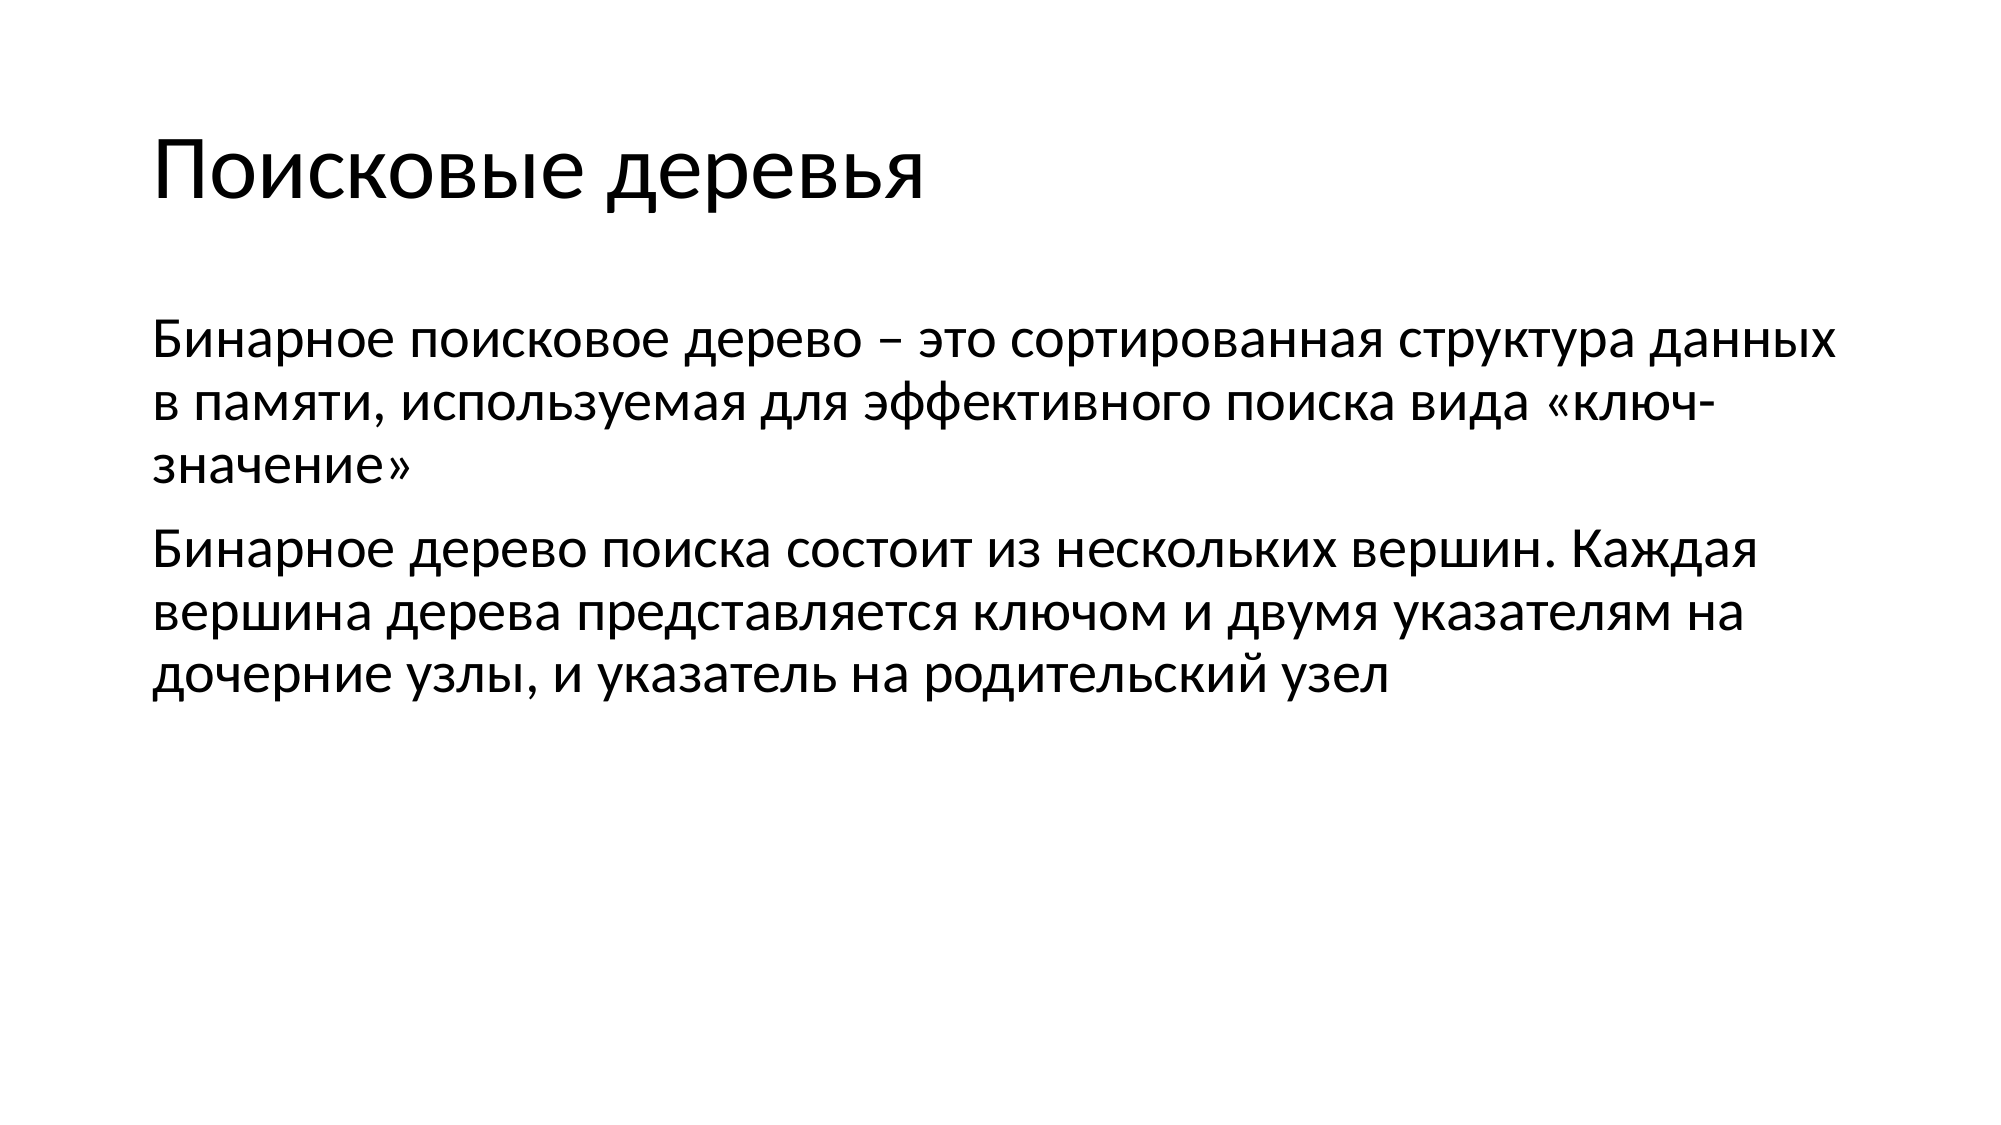

# Поисковые деревья
Бинарное поисковое дерево – это сортированная структура данных в памяти, используемая для эффективного поиска вида «ключ-значение»
Бинарное дерево поиска состоит из нескольких вершин. Каждая вершина дерева представляется ключом и двумя указателям на дочерние узлы, и указатель на родительский узел